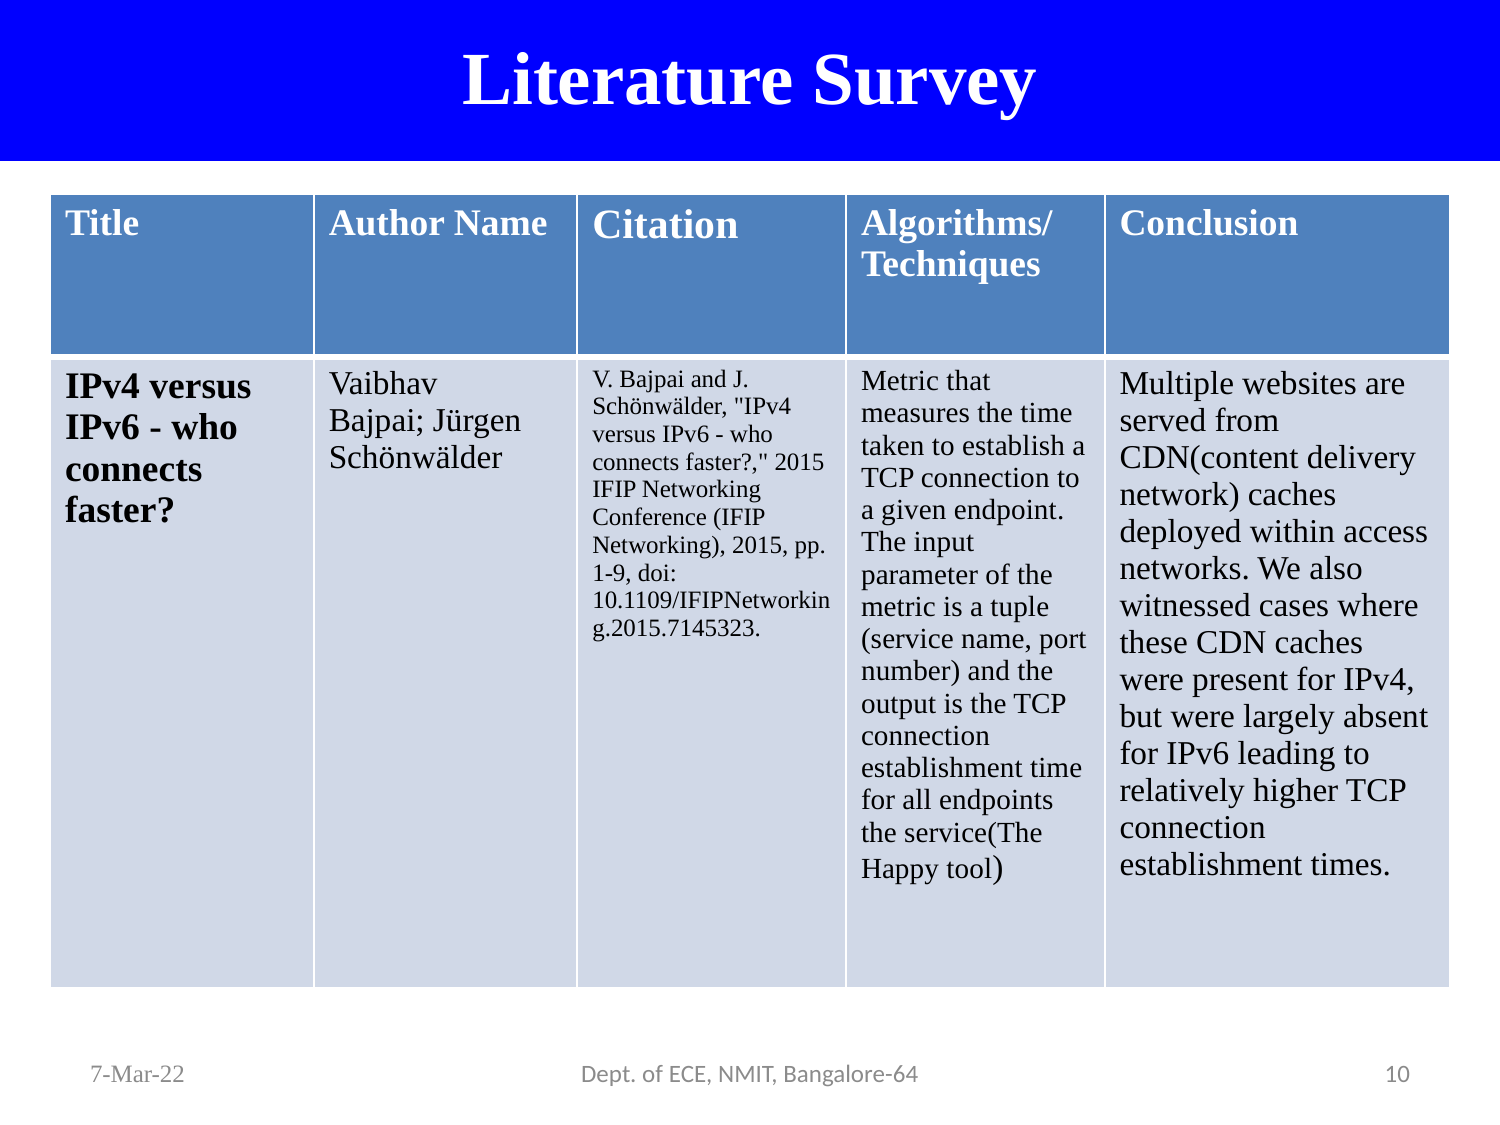

# Literature Survey
| Title | Author Name | Citation | Algorithms/Techniques | Conclusion |
| --- | --- | --- | --- | --- |
| IPv4 versus IPv6 - who connects faster? | Vaibhav Bajpai; Jürgen Schönwälder | V. Bajpai and J. Schönwälder, "IPv4 versus IPv6 - who connects faster?," 2015 IFIP Networking Conference (IFIP Networking), 2015, pp. 1-9, doi: 10.1109/IFIPNetworking.2015.7145323. | Metric that measures the time taken to establish a TCP connection to a given endpoint. The input parameter of the metric is a tuple (service name, port number) and the output is the TCP connection establishment time for all endpoints the service(The Happy tool) | Multiple websites are served from CDN(content delivery network) caches deployed within access networks. We also witnessed cases where these CDN caches were present for IPv4, but were largely absent for IPv6 leading to relatively higher TCP connection establishment times. |
7-Mar-22
Dept. of ECE, NMIT, Bangalore-64
10